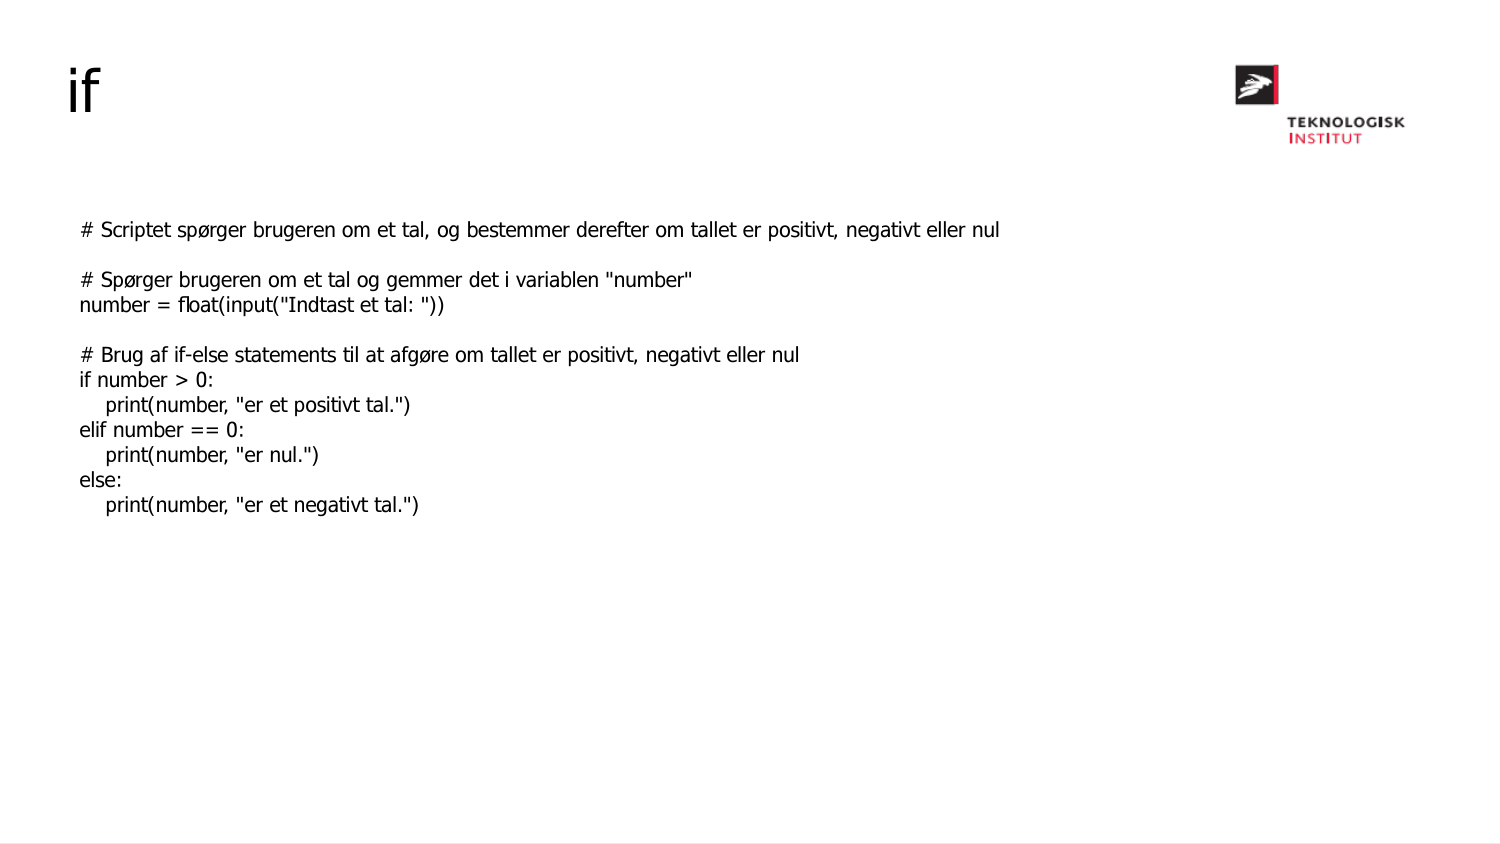

if
# Scriptet spørger brugeren om et tal, og bestemmer derefter om tallet er positivt, negativt eller nul

# Spørger brugeren om et tal og gemmer det i variablen "number"
number = float(input("Indtast et tal: "))

# Brug af if-else statements til at afgøre om tallet er positivt, negativt eller nul
if number > 0:
    print(number, "er et positivt tal.")
elif number == 0:
    print(number, "er nul.")
else:
    print(number, "er et negativt tal.")